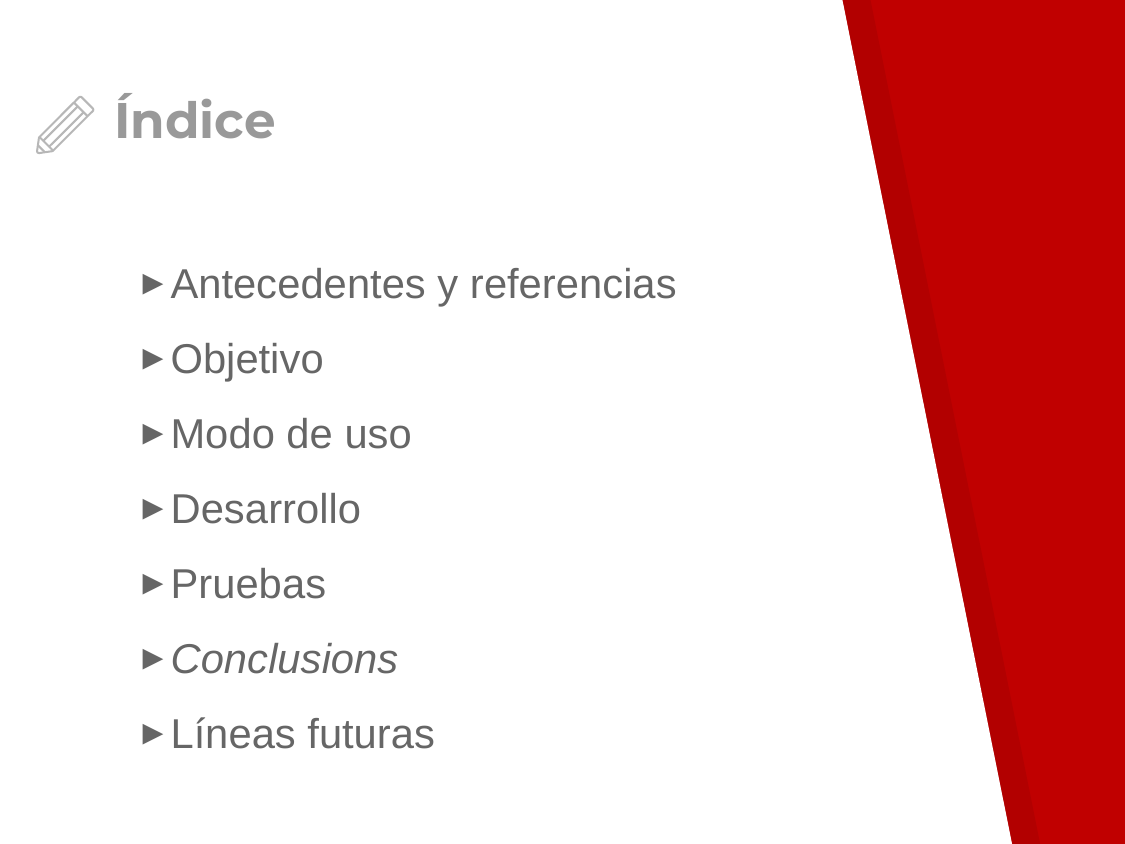

# Índice
Antecedentes y referencias
Objetivo
Modo de uso
Desarrollo
Pruebas
Conclusions
Líneas futuras